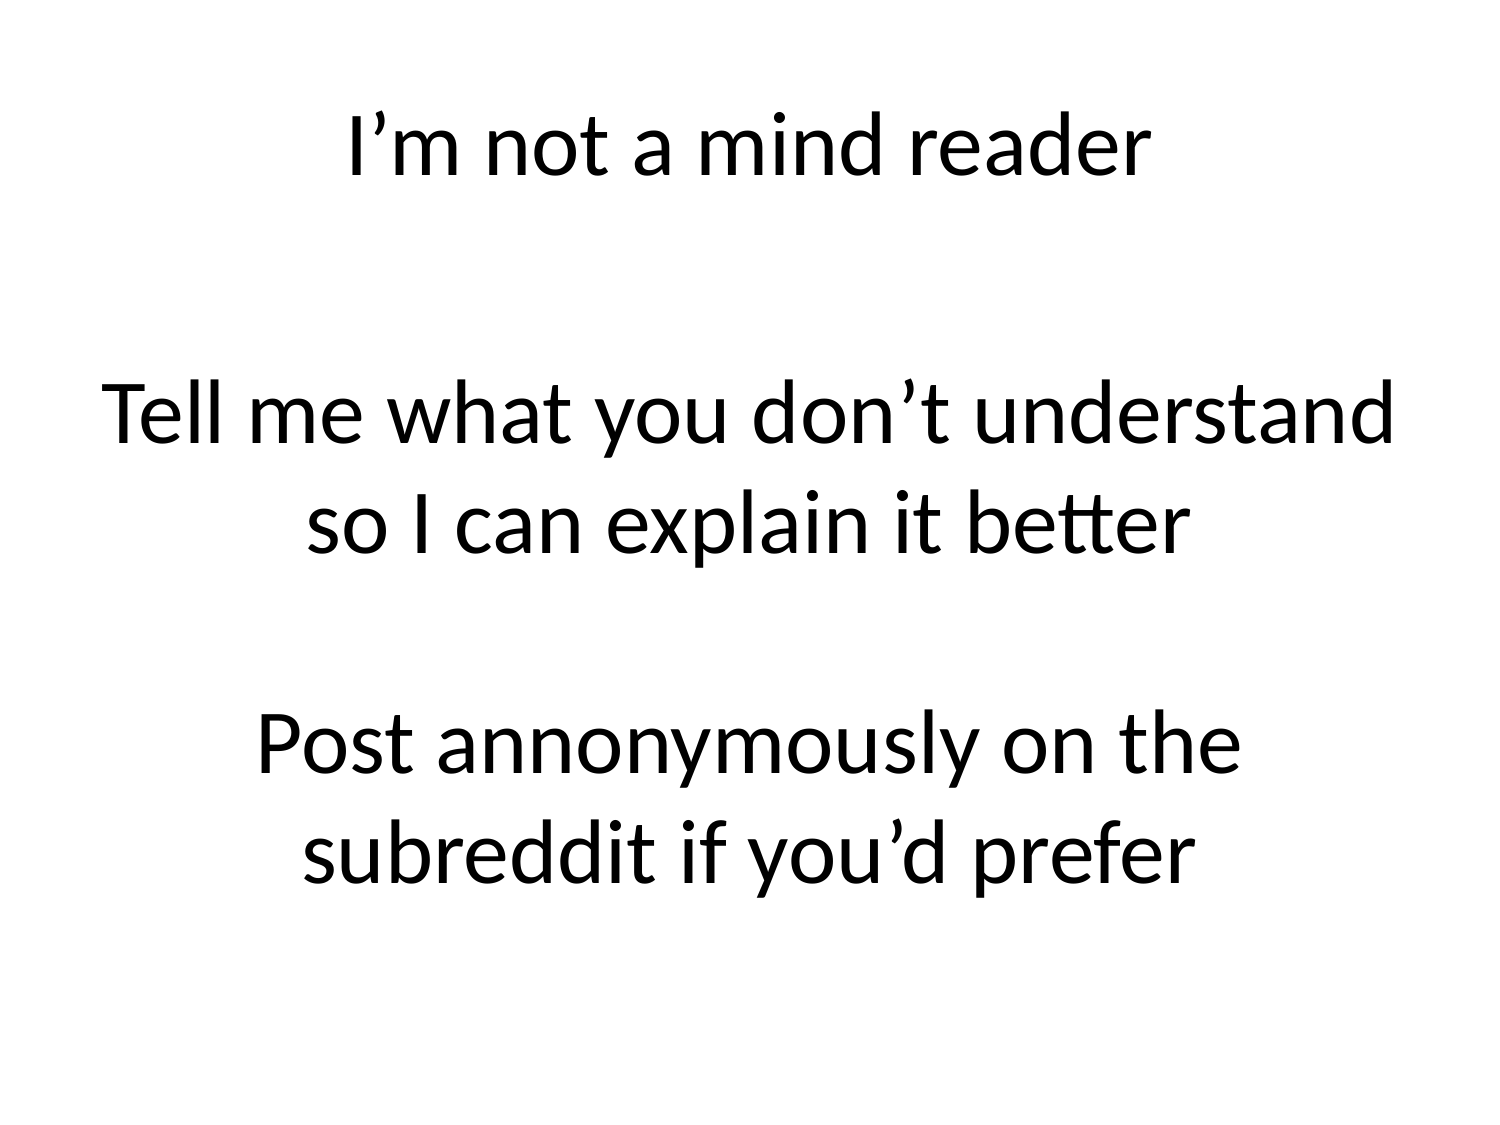

# I’m not a mind reader
Tell me what you don’t understand
so I can explain it better

Post annonymously on the subreddit if you’d prefer